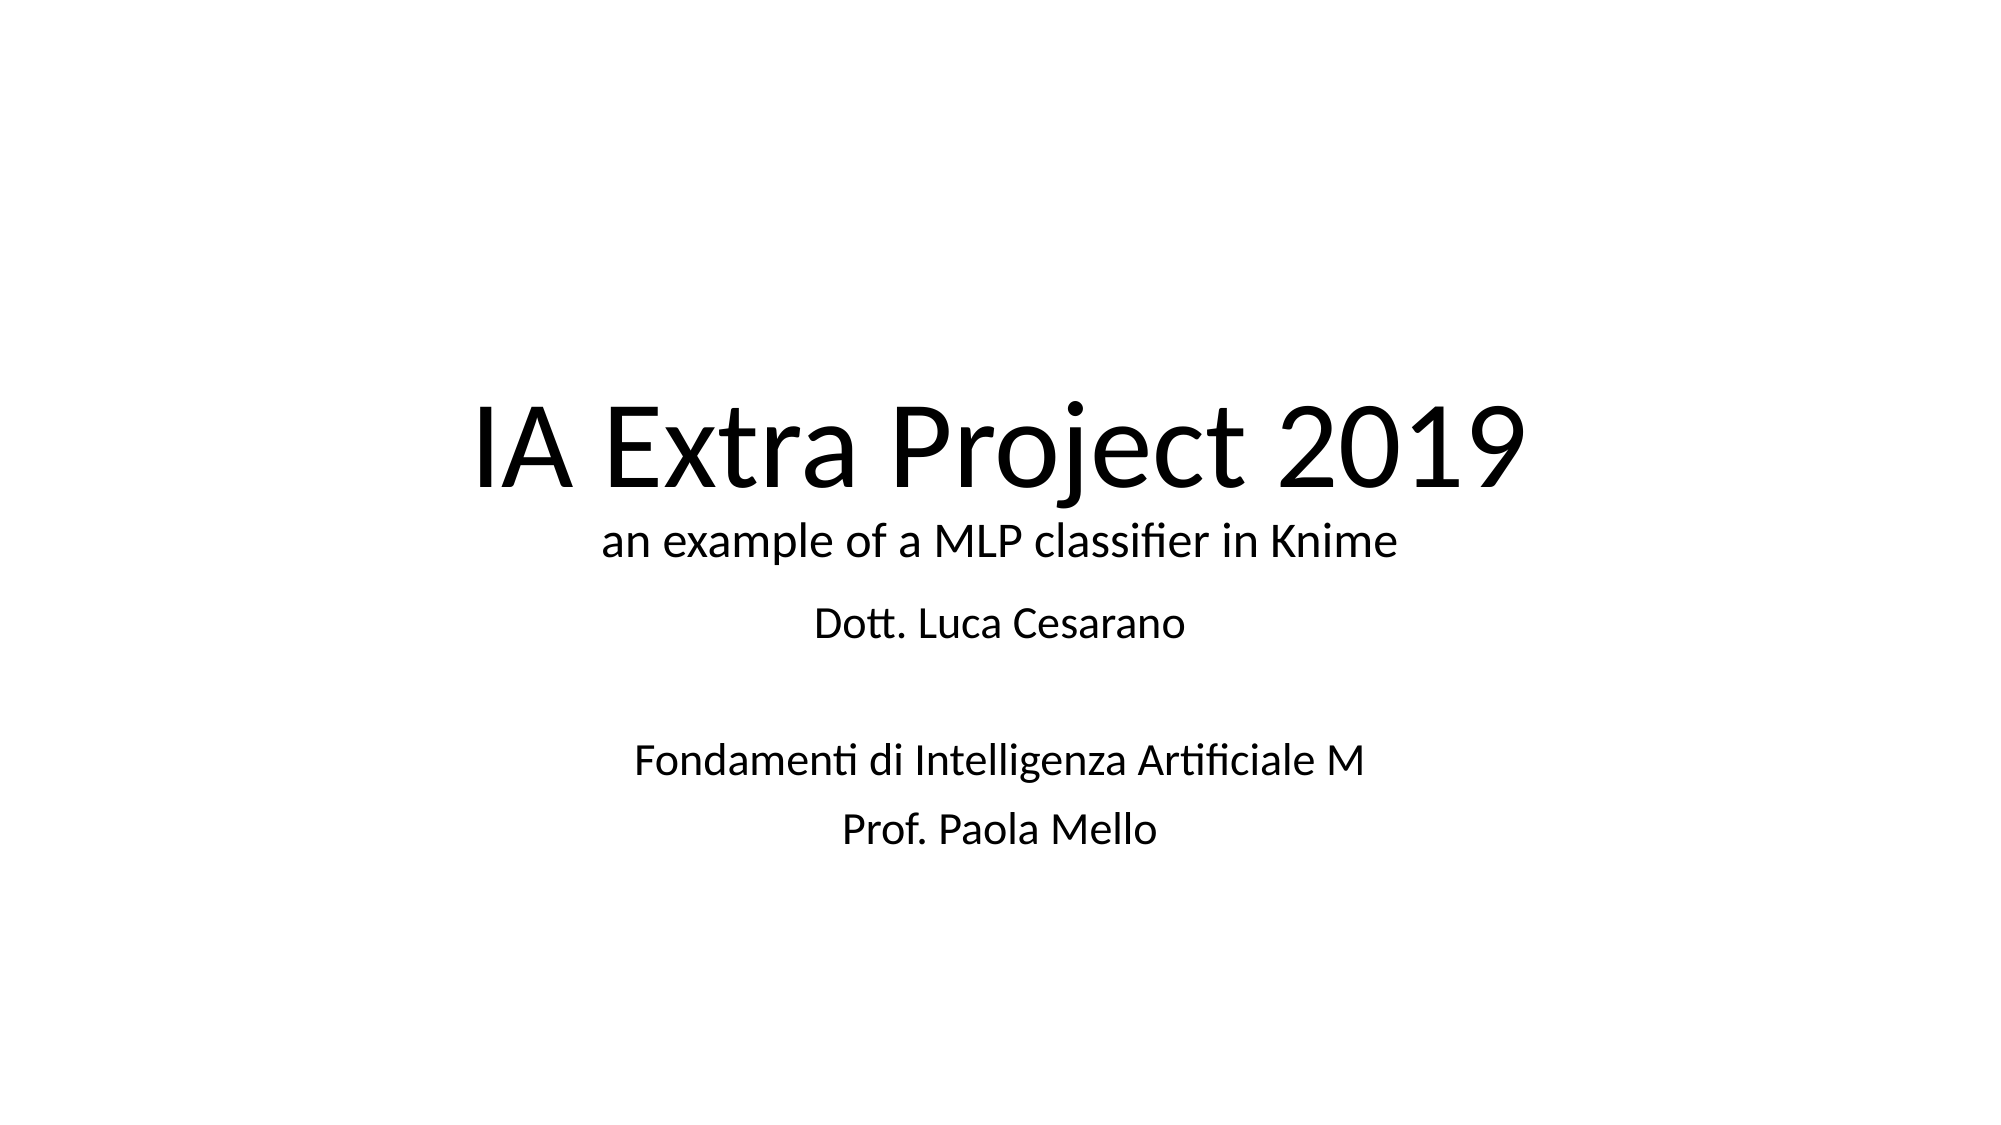

# IA Extra Project 2019 an example of a MLP classifier in Knime
Dott. Luca Cesarano

Fondamenti di Intelligenza Artificiale M
Prof. Paola Mello